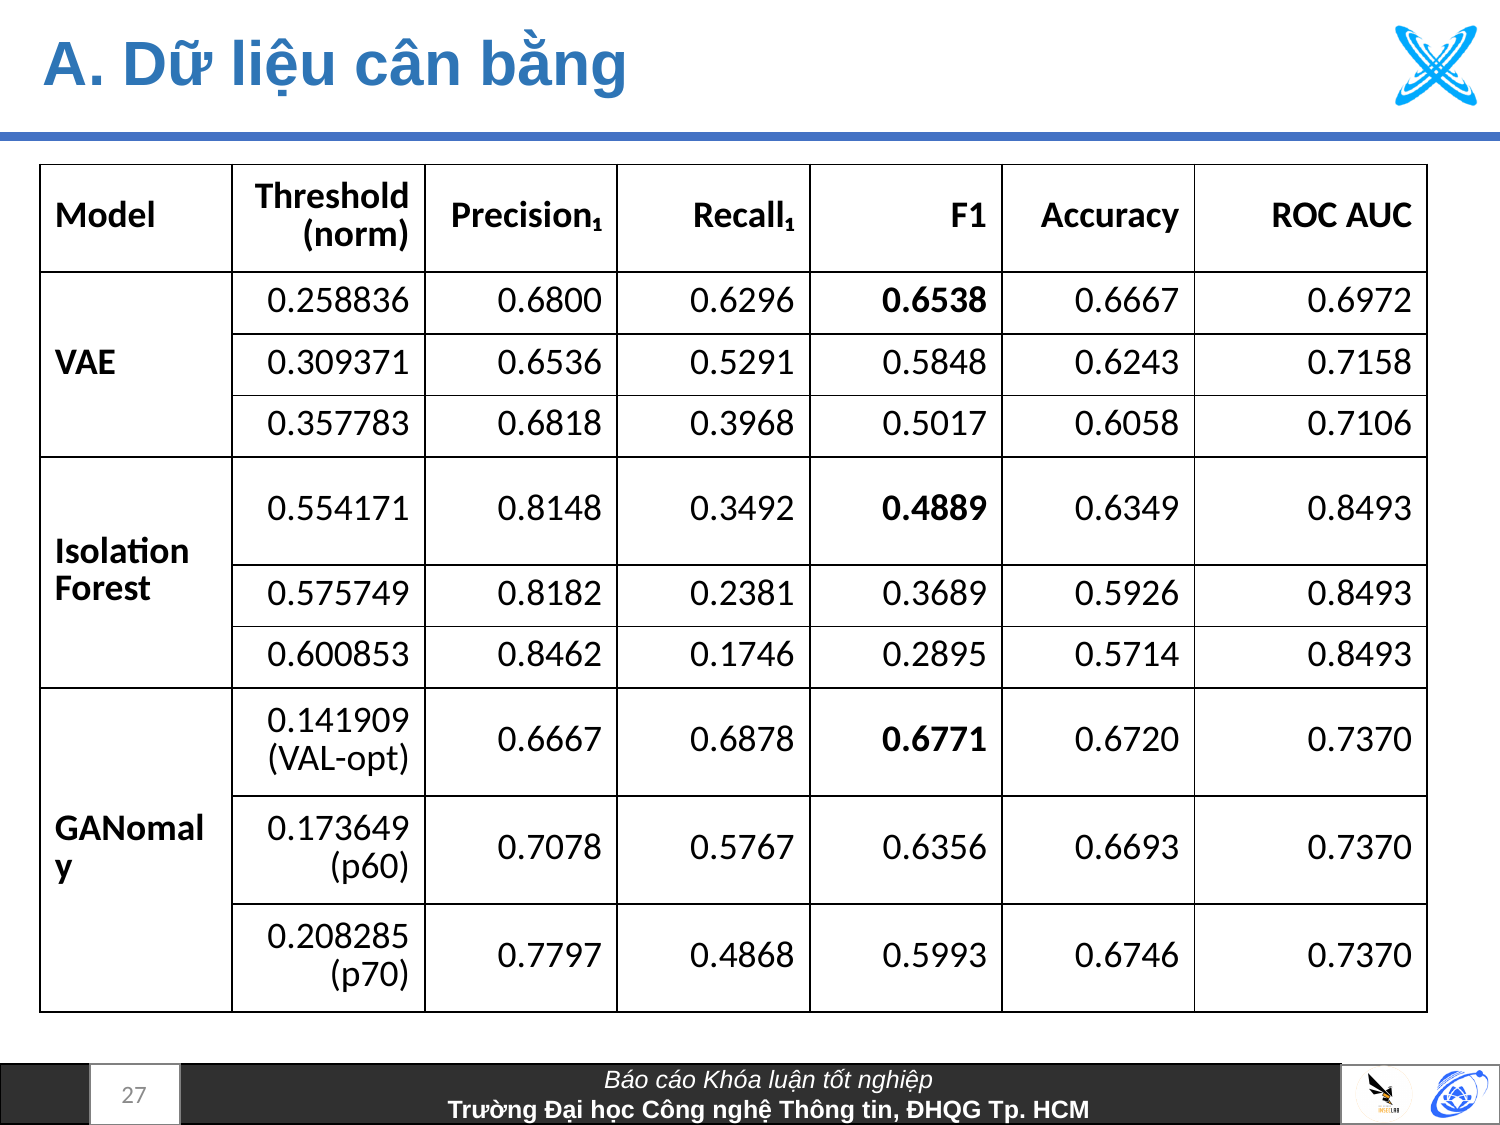

# A. Dữ liệu cân bằng
| Model | Threshold (norm) | Precision₁ | Recall₁ | F1 | Accuracy | ROC AUC |
| --- | --- | --- | --- | --- | --- | --- |
| VAE | 0.258836 | 0.6800 | 0.6296 | 0.6538 | 0.6667 | 0.6972 |
|  | 0.309371 | 0.6536 | 0.5291 | 0.5848 | 0.6243 | 0.7158 |
|  | 0.357783 | 0.6818 | 0.3968 | 0.5017 | 0.6058 | 0.7106 |
| Isolation Forest | 0.554171 | 0.8148 | 0.3492 | 0.4889 | 0.6349 | 0.8493 |
|  | 0.575749 | 0.8182 | 0.2381 | 0.3689 | 0.5926 | 0.8493 |
|  | 0.600853 | 0.8462 | 0.1746 | 0.2895 | 0.5714 | 0.8493 |
| GANomaly | 0.141909 (VAL-opt) | 0.6667 | 0.6878 | 0.6771 | 0.6720 | 0.7370 |
|  | 0.173649 (p60) | 0.7078 | 0.5767 | 0.6356 | 0.6693 | 0.7370 |
|  | 0.208285 (p70) | 0.7797 | 0.4868 | 0.5993 | 0.6746 | 0.7370 |
27